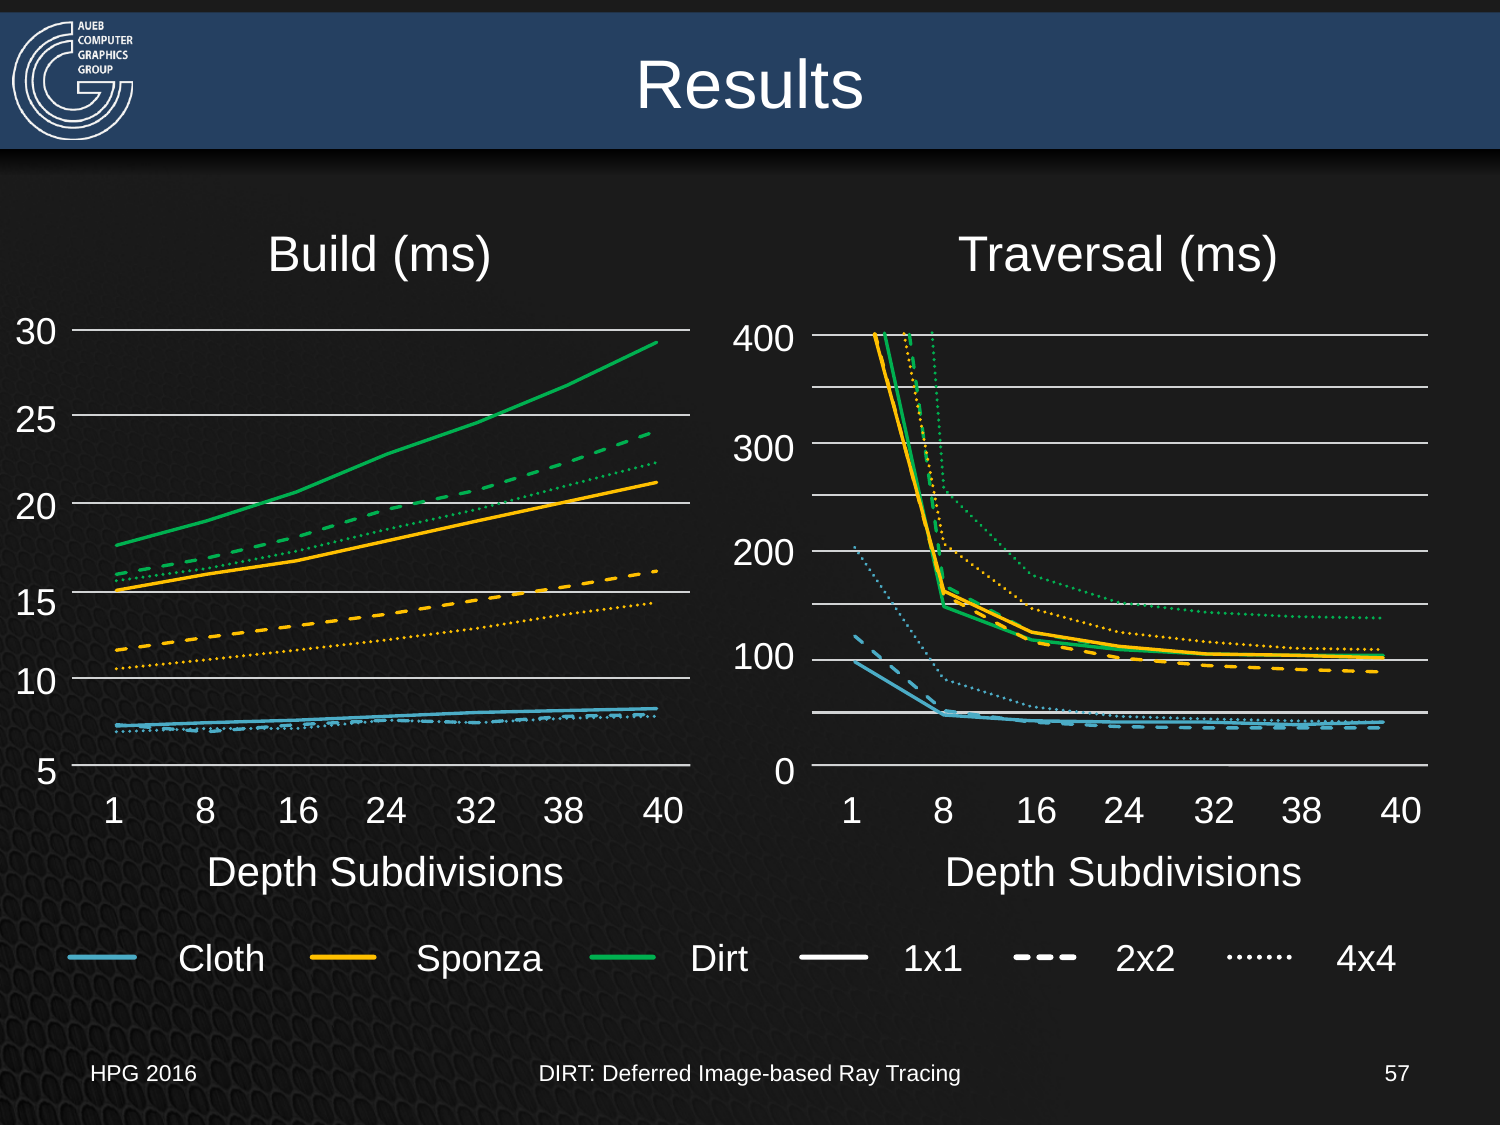

# Results
Build (ms)
Traversal (ms)
30
400

25
300

20

200

15

100

10

5
0

1
8
16
24
32
38
40
1
8
16
24
32
38
40
Depth Subdivisions
Depth Subdivisions
4x4
Cloth
Sponza
Dirt
1x1
2x2

HPG 2016
DIRT: Deferred Image-based Ray Tracing
57